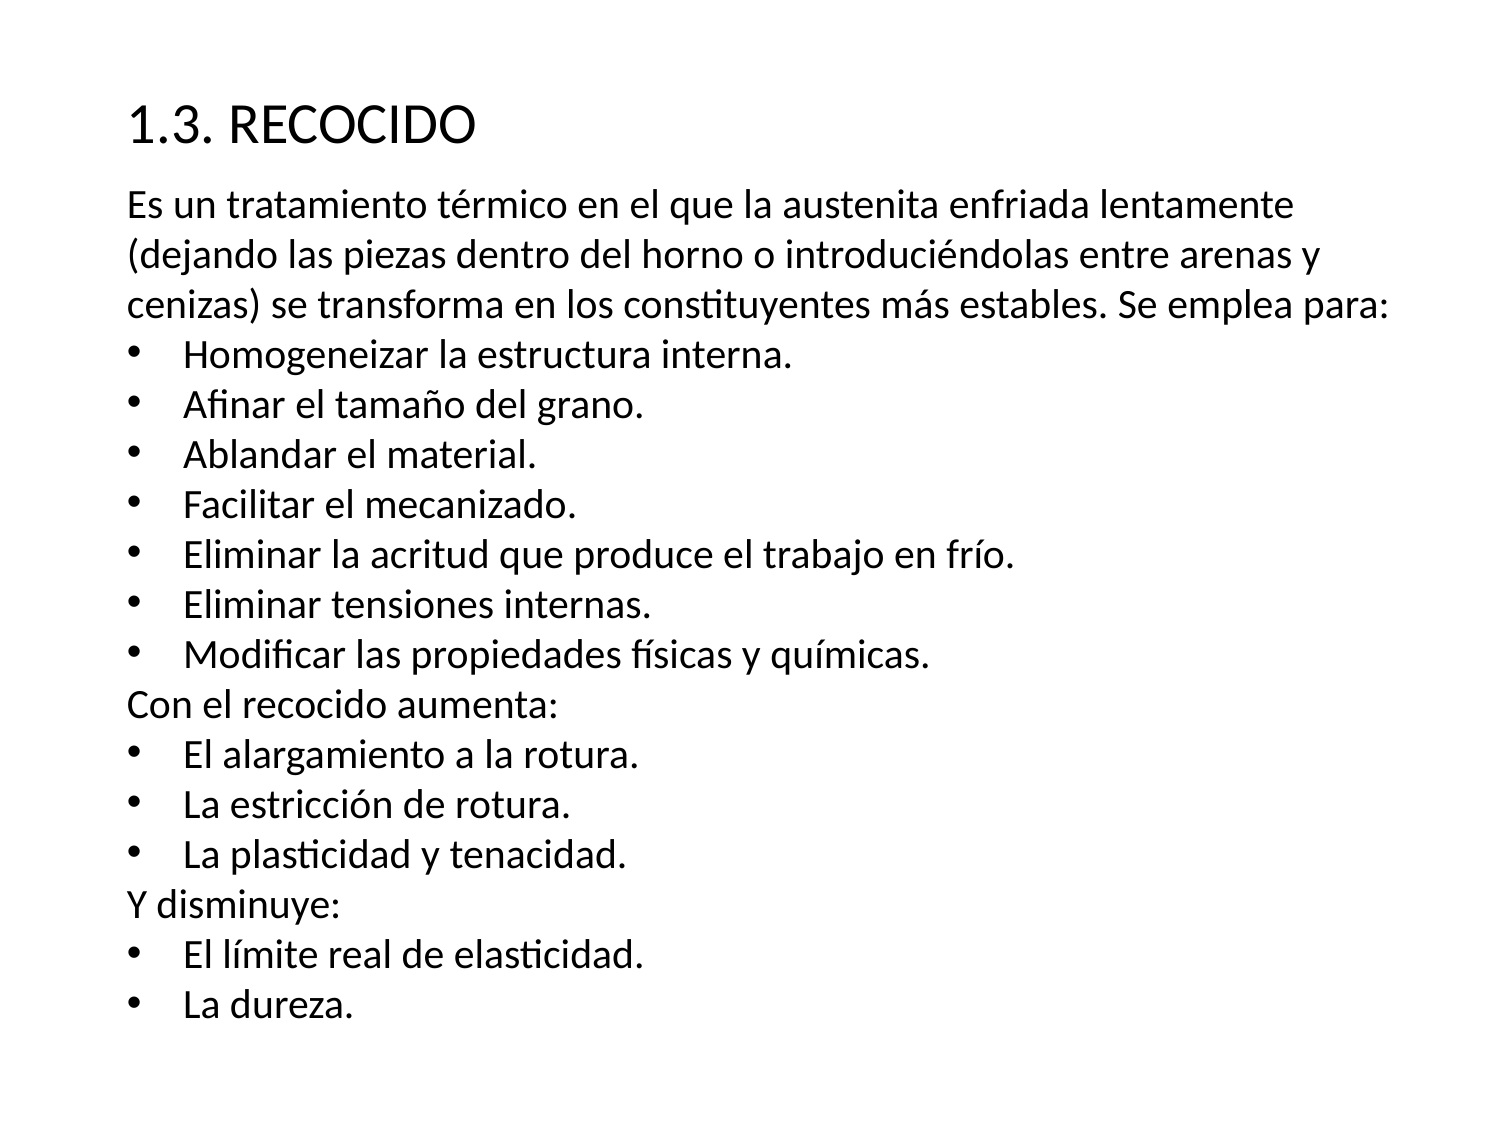

1.3. RECOCIDO
Es un tratamiento térmico en el que la austenita enfriada lentamente (dejando las piezas dentro del horno o introduciéndolas entre arenas y cenizas) se transforma en los constituyentes más estables. Se emplea para:
Homogeneizar la estructura interna.
Afinar el tamaño del grano.
Ablandar el material.
Facilitar el mecanizado.
Eliminar la acritud que produce el trabajo en frío.
Eliminar tensiones internas.
Modificar las propiedades físicas y químicas.
Con el recocido aumenta:
El alargamiento a la rotura.
La estricción de rotura.
La plasticidad y tenacidad.
Y disminuye:
El límite real de elasticidad.
La dureza.